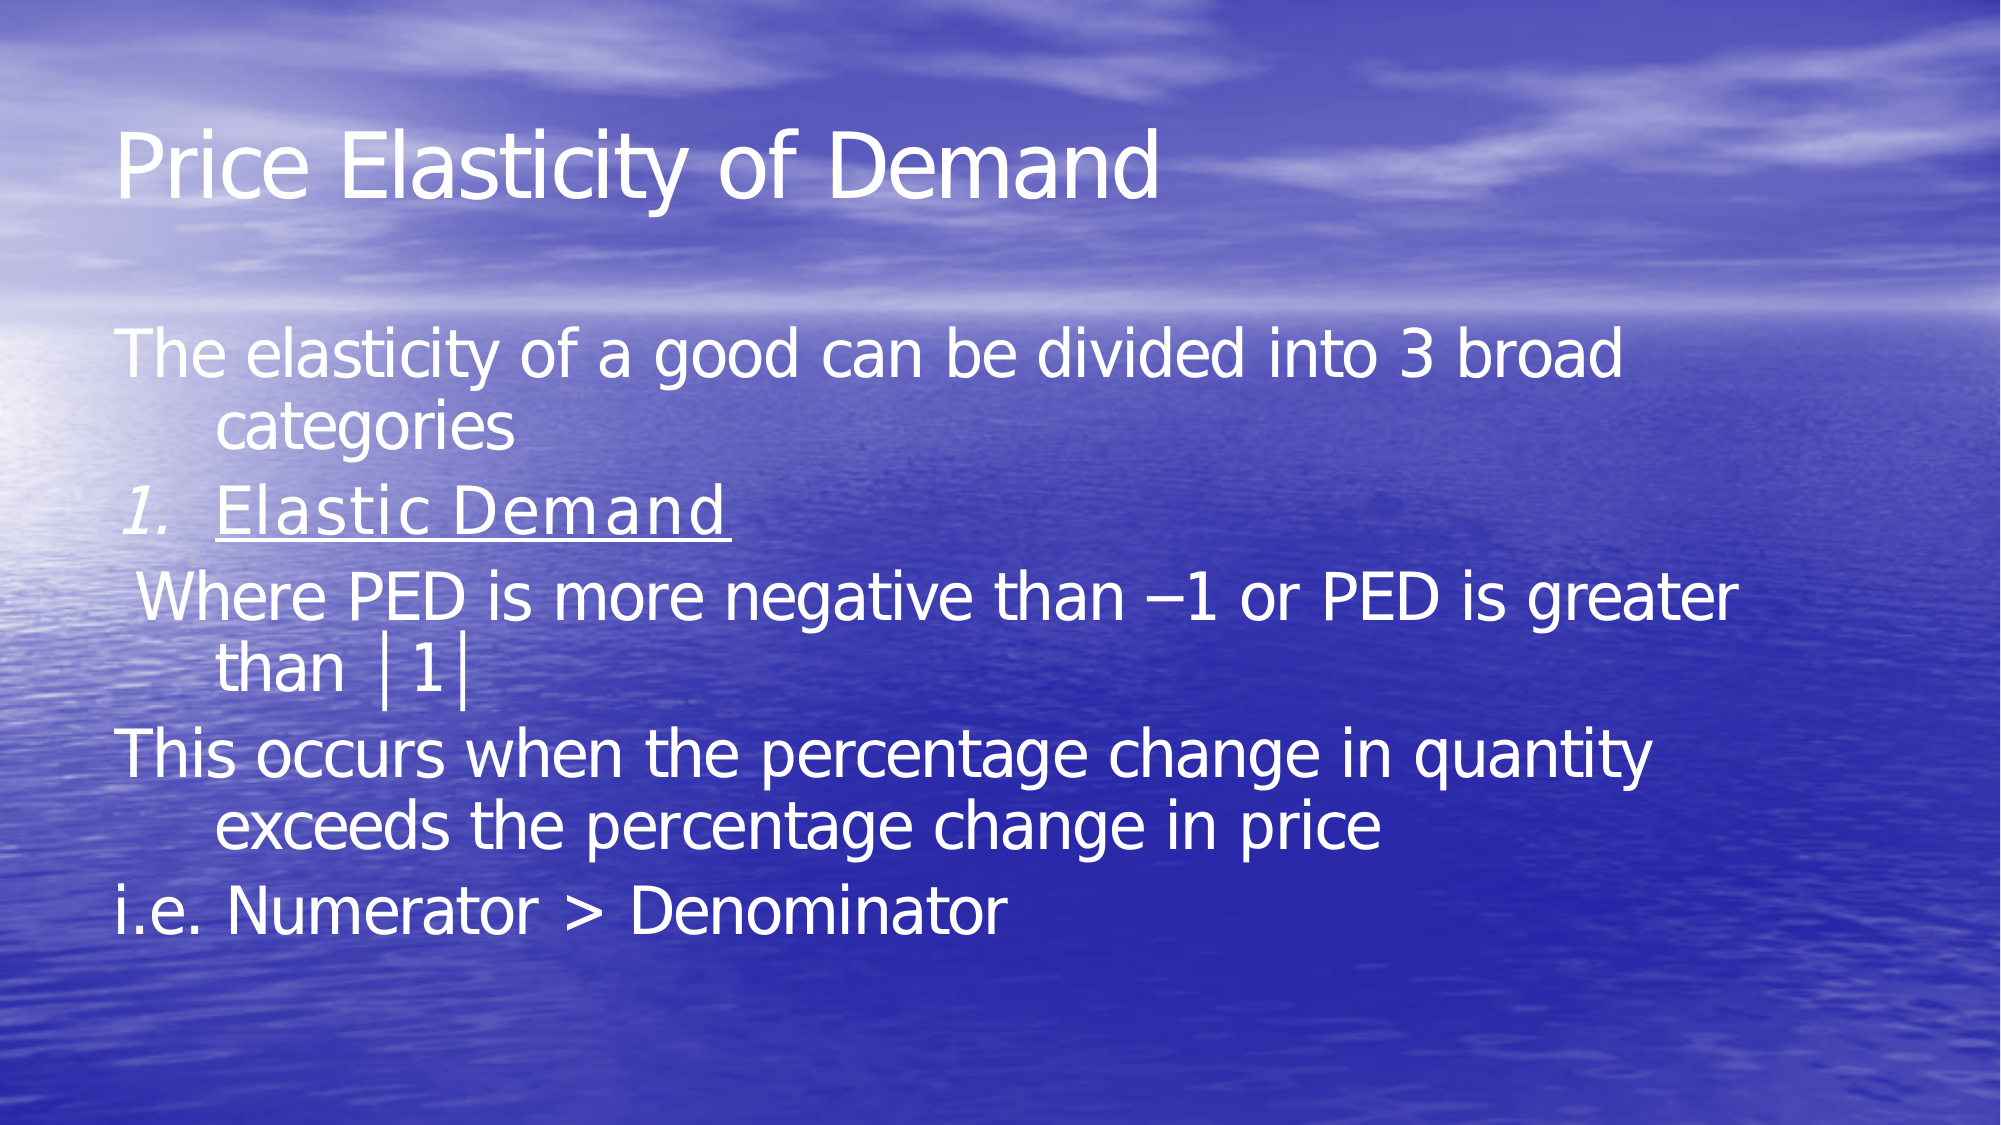

# Price Elasticity of Demand
The elasticity of a good can be divided into 3 broad categories
1.	Elastic Demand
 Where PED is more negative than –1 or PED is greater than │1│
This occurs when the percentage change in quantity exceeds the percentage change in price
i.e. Numerator > Denominator